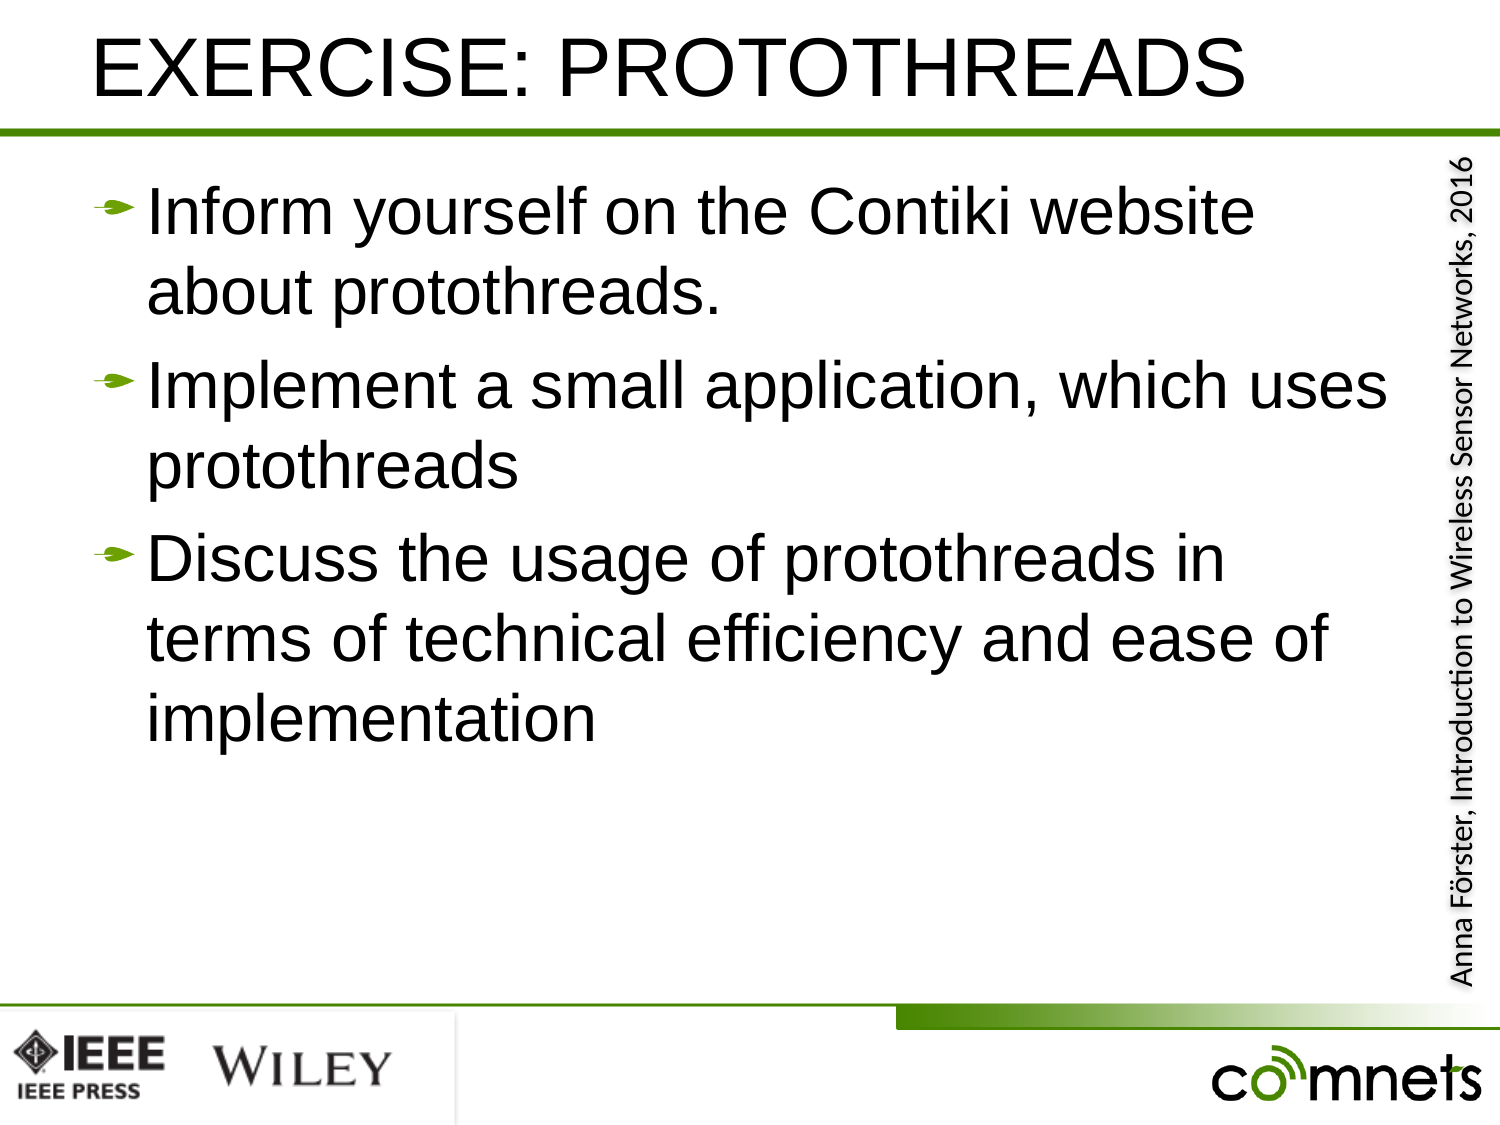

# EXERCISE: PROTOTHREADS
Inform yourself on the Contiki website about protothreads.
Implement a small application, which uses protothreads
Discuss the usage of protothreads in terms of technical efficiency and ease of implementation